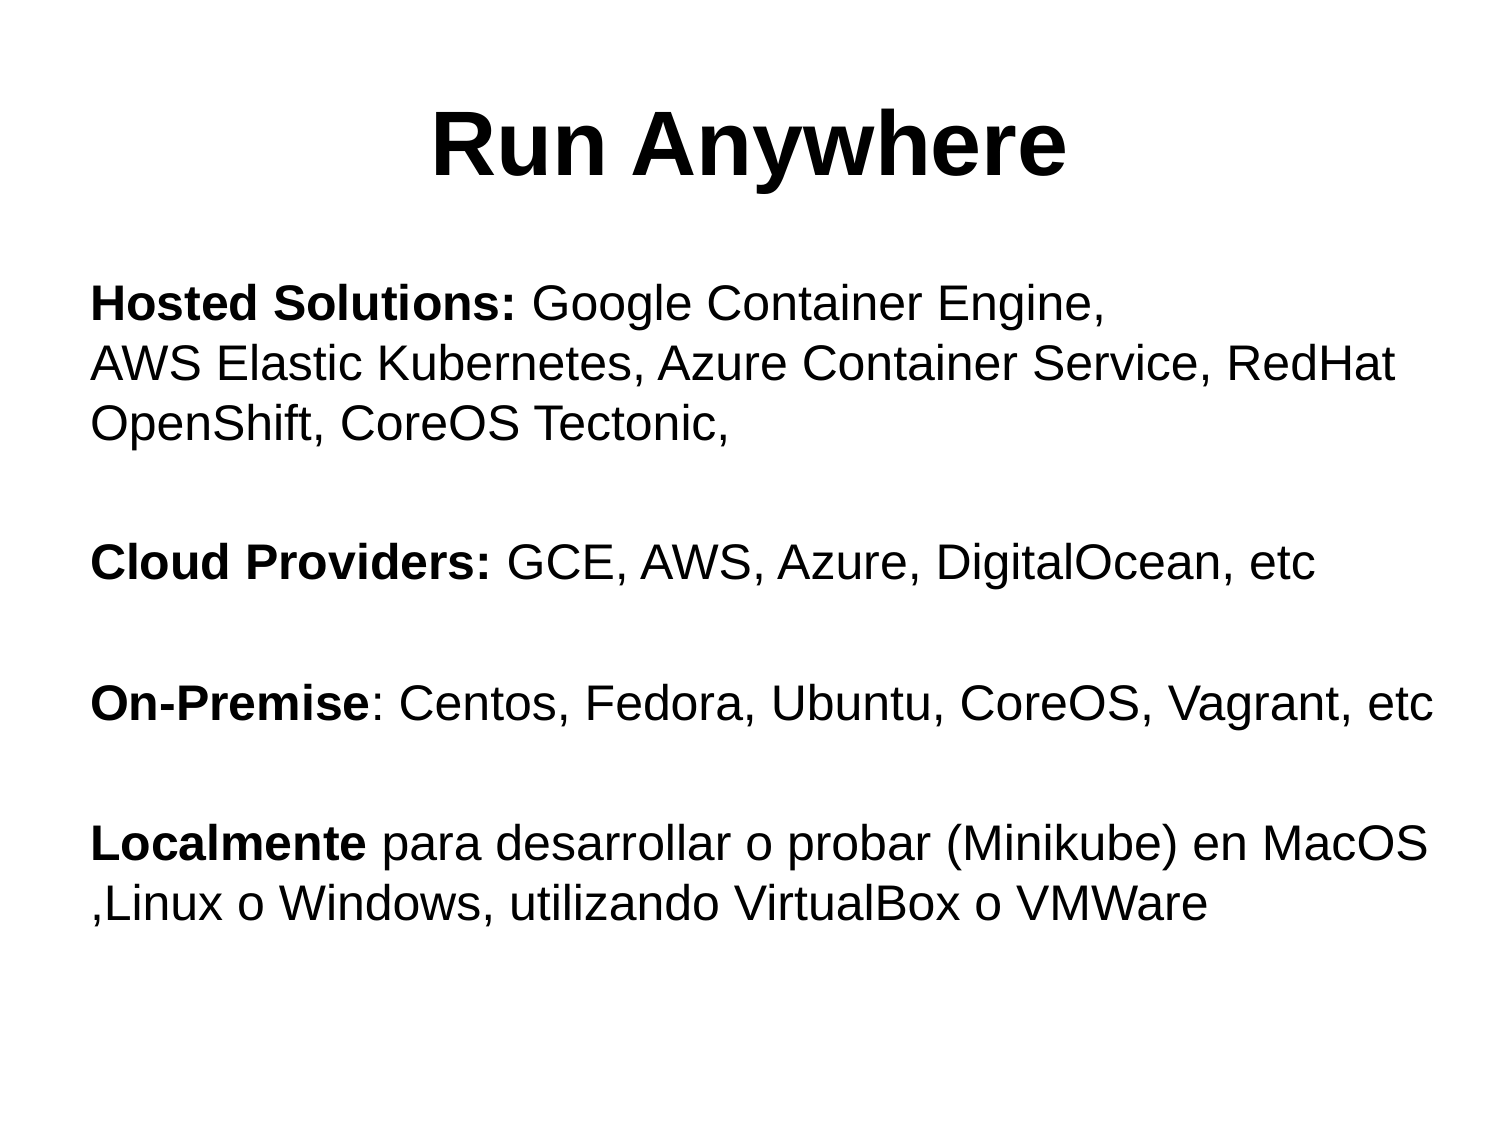

# Run Anywhere
Hosted Solutions: Google Container Engine,
AWS Elastic Kubernetes, Azure Container Service, RedHat OpenShift, CoreOS Tectonic,

Cloud Providers: GCE, AWS, Azure, DigitalOcean, etc

On-Premise: Centos, Fedora, Ubuntu, CoreOS, Vagrant, etc

Localmente para desarrollar o probar (Minikube) en MacOS ,Linux o Windows, utilizando VirtualBox o VMWare